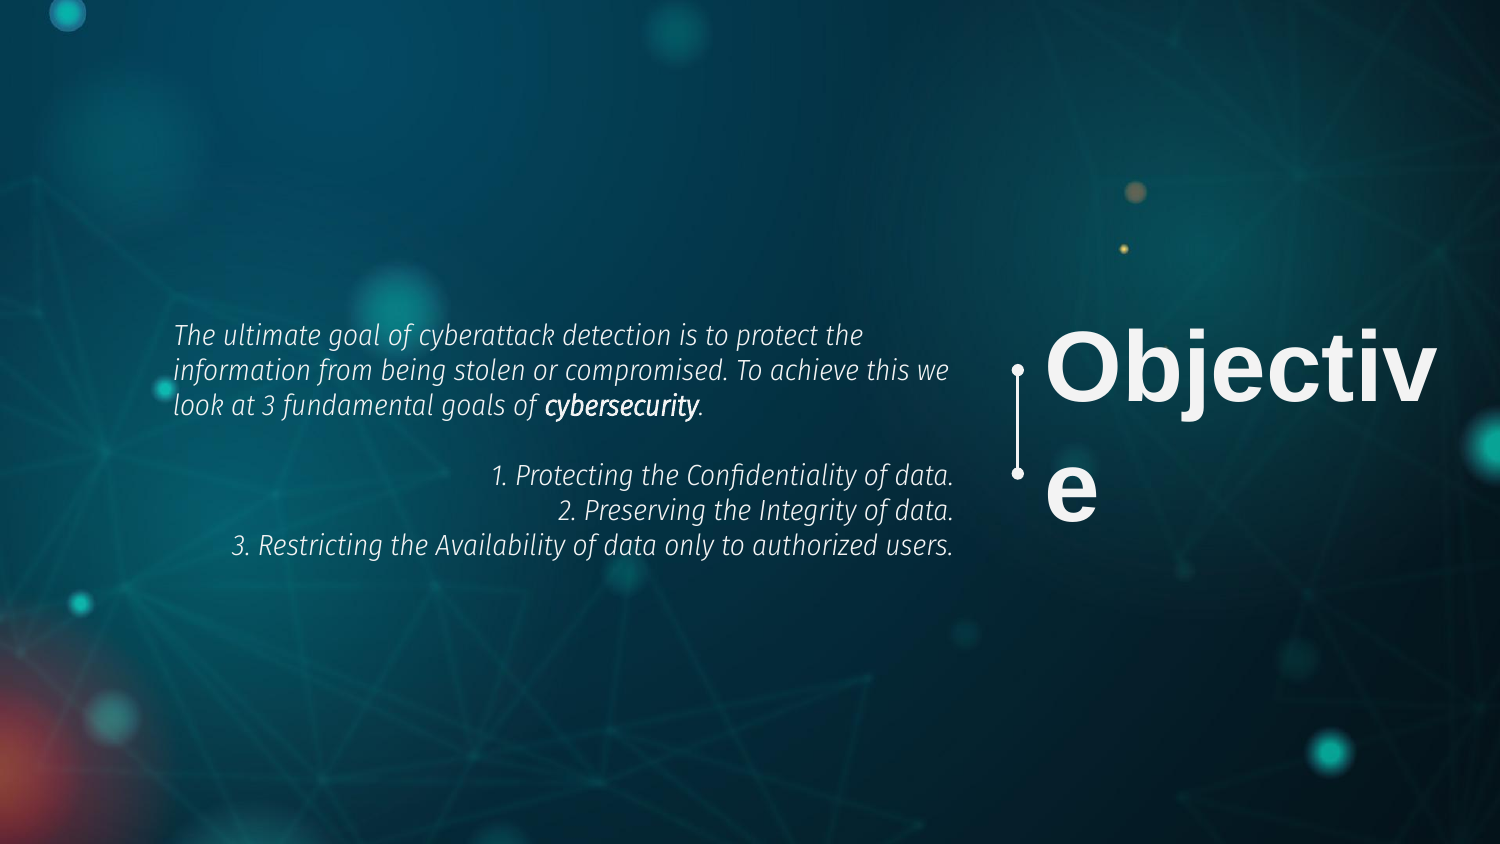

# Objective
       The ultimate goal of cyberattack detection is to protect the information from being stolen or compromised. To achieve this we look at 3 fundamental goals of cybersecurity.

1. Protecting the Confidentiality of data.
2. Preserving the Integrity of data.
3. Restricting the Availability of data only to authorized users.